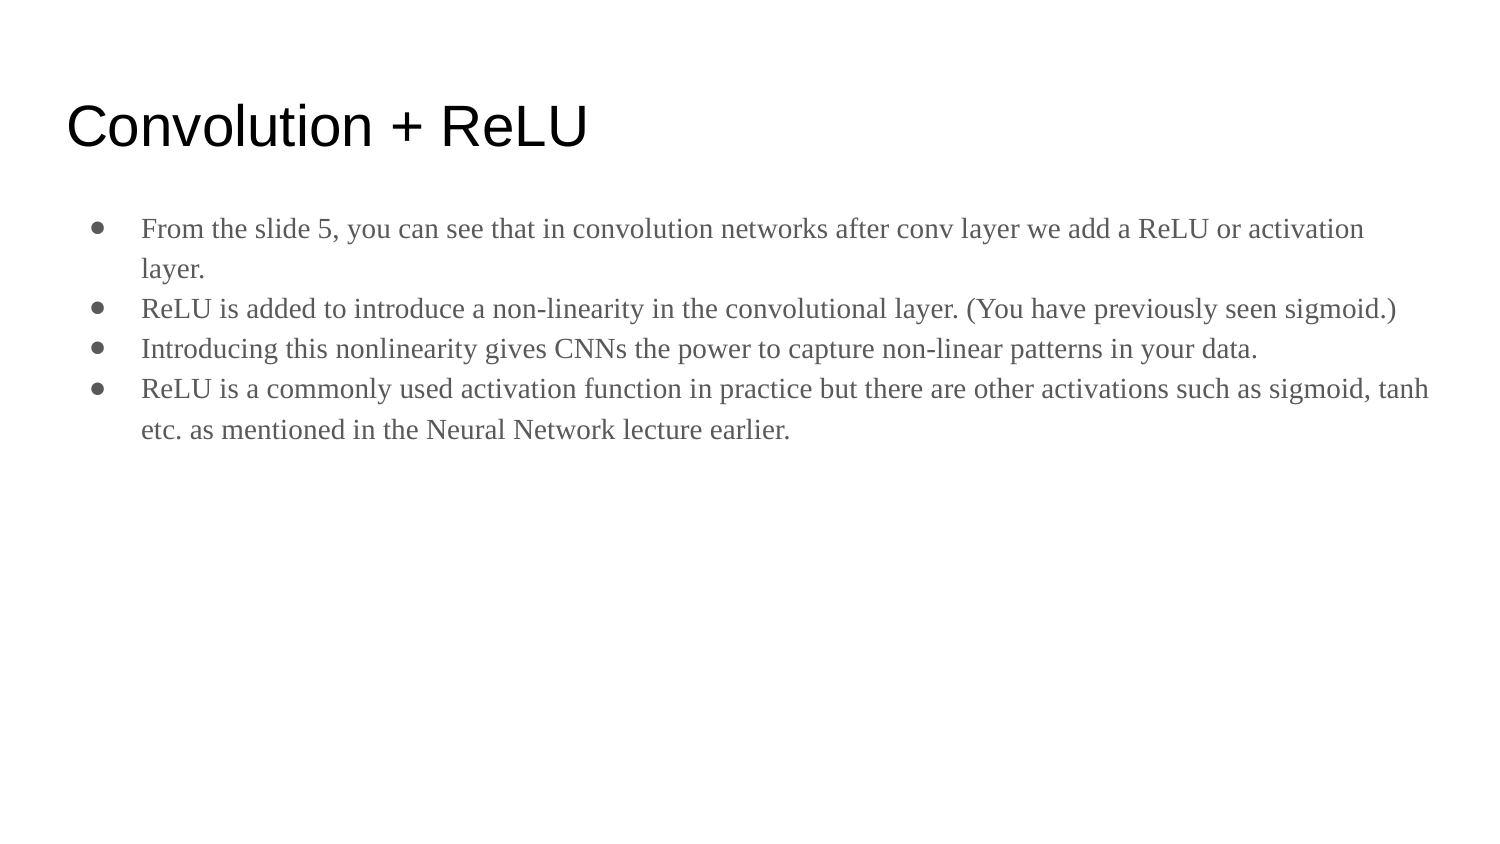

# Convolution + ReLU
From the slide 5, you can see that in convolution networks after conv layer we add a ReLU or activation layer.
ReLU is added to introduce a non-linearity in the convolutional layer. (You have previously seen sigmoid.)
Introducing this nonlinearity gives CNNs the power to capture non-linear patterns in your data.
ReLU is a commonly used activation function in practice but there are other activations such as sigmoid, tanh etc. as mentioned in the Neural Network lecture earlier.